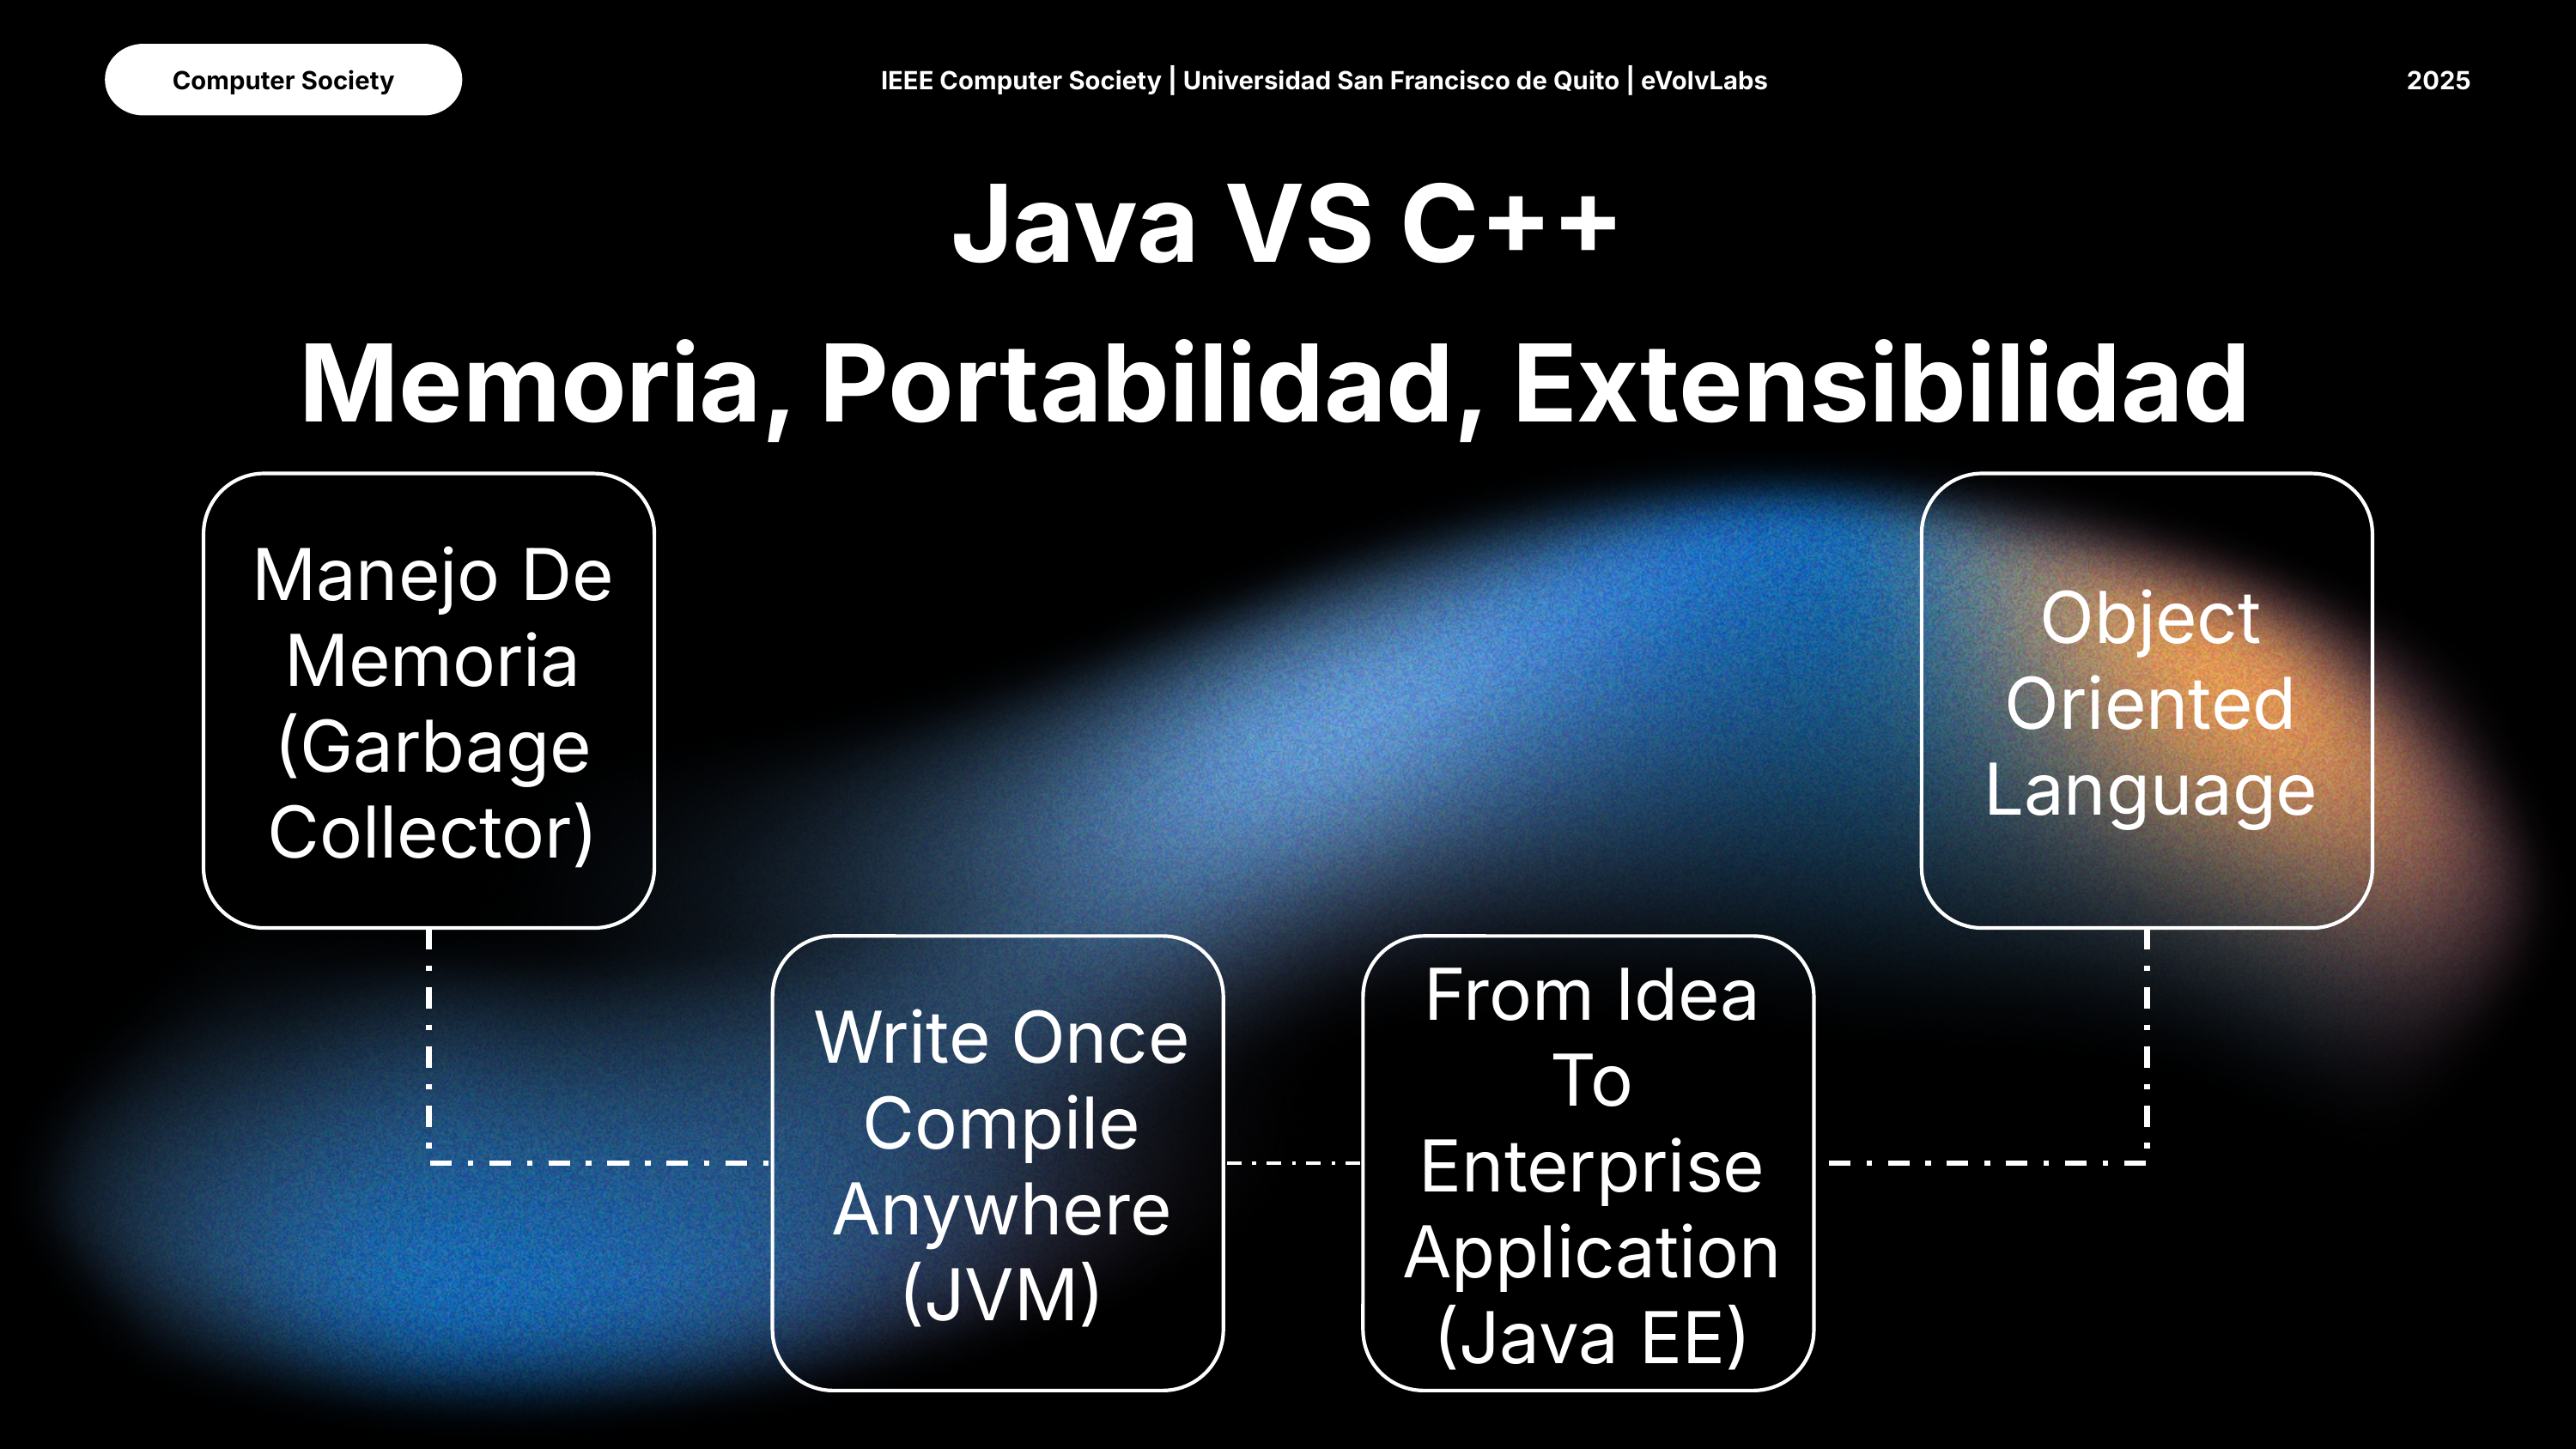

Computer Society
IEEE Computer Society | Universidad San Francisco de Quito | eVolvLabs
2025
Java VS C++
Memoria, Portabilidad, Extensibilidad
1

Manejo De Memoria (Garbage Collector)

Object Oriented Language

Write Once Compile Anywhere (JVM)

From Idea To Enterprise Application
(Java EE)